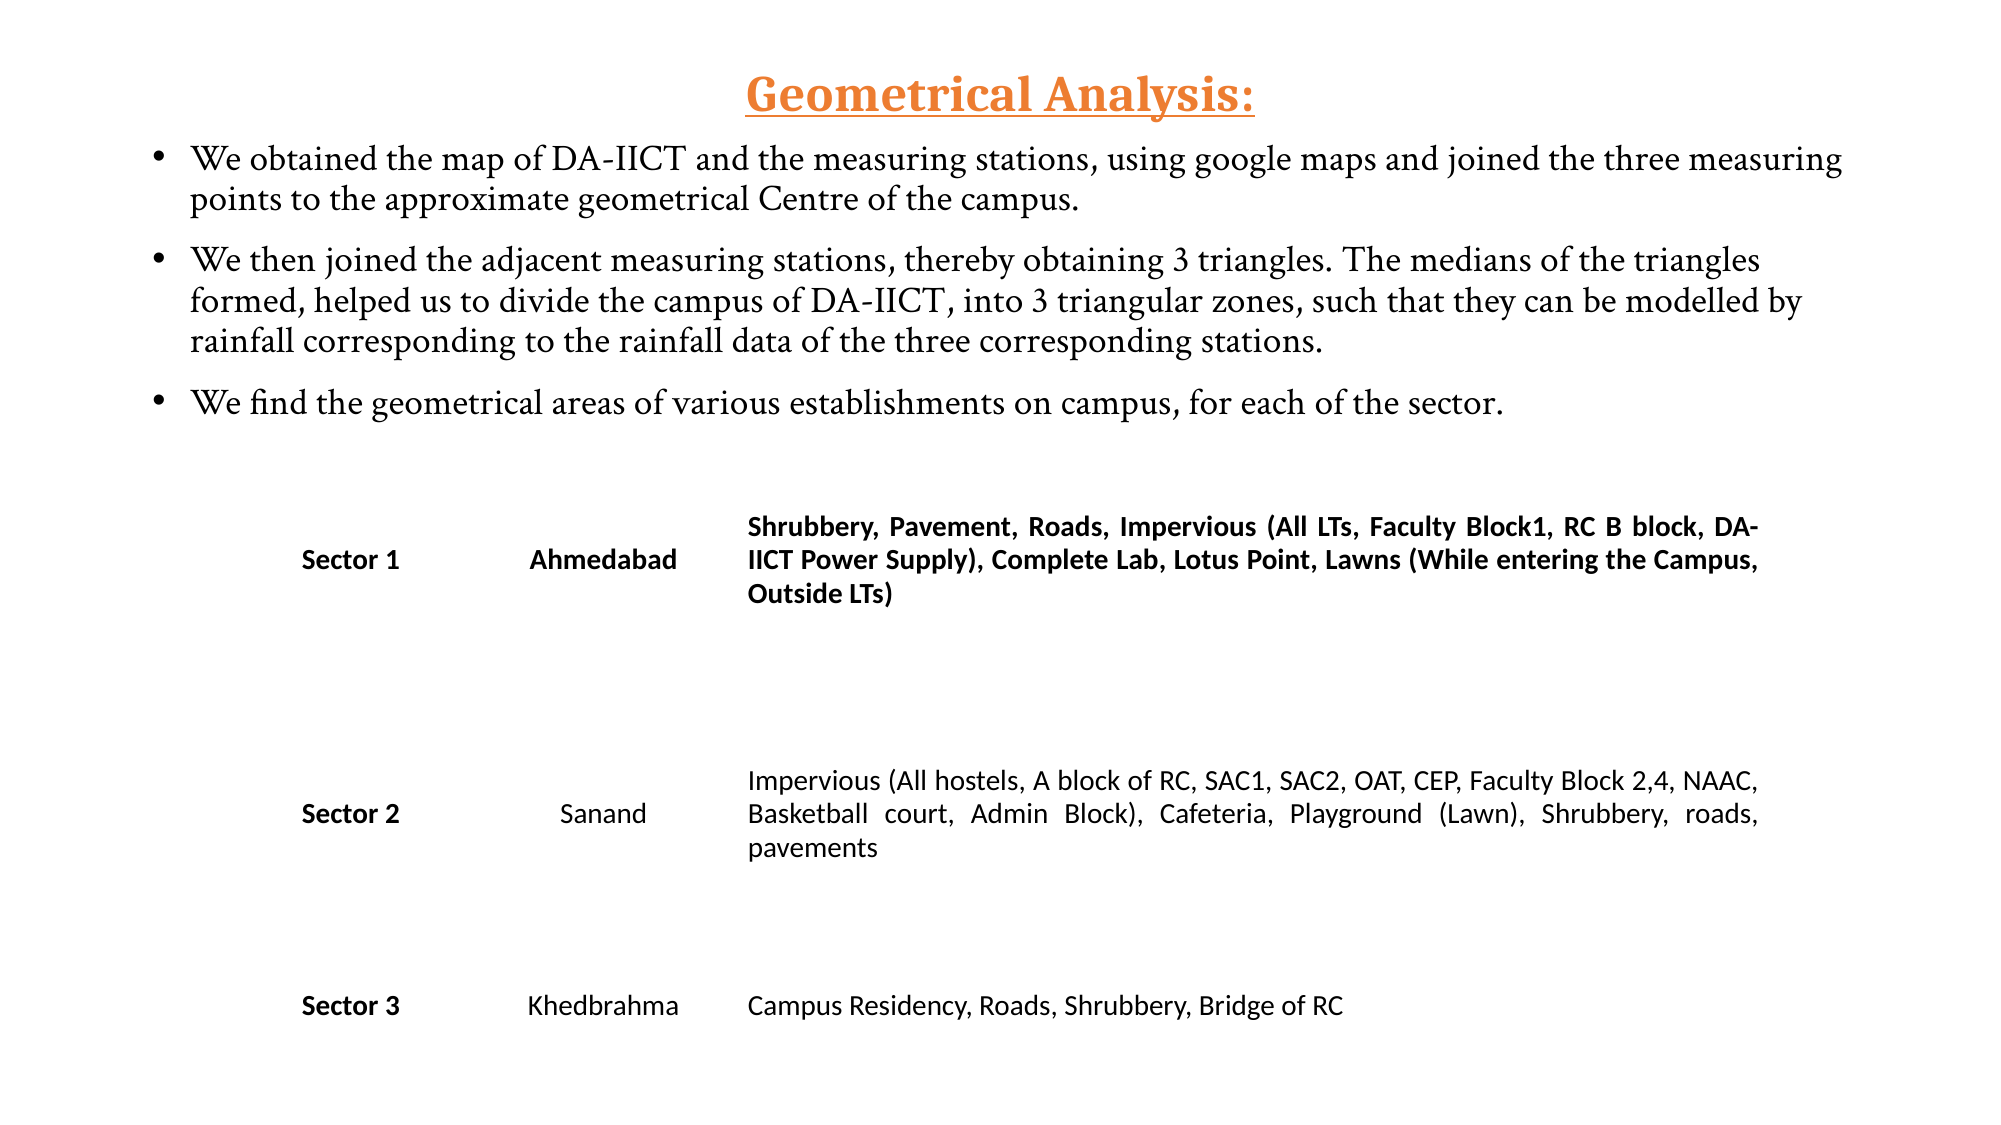

# Geometrical Analysis:
We obtained the map of DA-IICT and the measuring stations, using google maps and joined the three measuring points to the approximate geometrical Centre of the campus.
We then joined the adjacent measuring stations, thereby obtaining 3 triangles. The medians of the triangles formed, helped us to divide the campus of DA-IICT, into 3 triangular zones, such that they can be modelled by rainfall corresponding to the rainfall data of the three corresponding stations.
We find the geometrical areas of various establishments on campus, for each of the sector.

| Sector 1 | Ahmedabad | Shrubbery, Pavement, Roads, Impervious (All LTs, Faculty Block1, RC B block, DA-IICT Power Supply), Complete Lab, Lotus Point, Lawns (While entering the Campus, Outside LTs) |
| --- | --- | --- |
| Sector 2 | Sanand | Impervious (All hostels, A block of RC, SAC1, SAC2, OAT, CEP, Faculty Block 2,4, NAAC, Basketball court, Admin Block), Cafeteria, Playground (Lawn), Shrubbery, roads, pavements |
| Sector 3 | Khedbrahma | Campus Residency, Roads, Shrubbery, Bridge of RC |